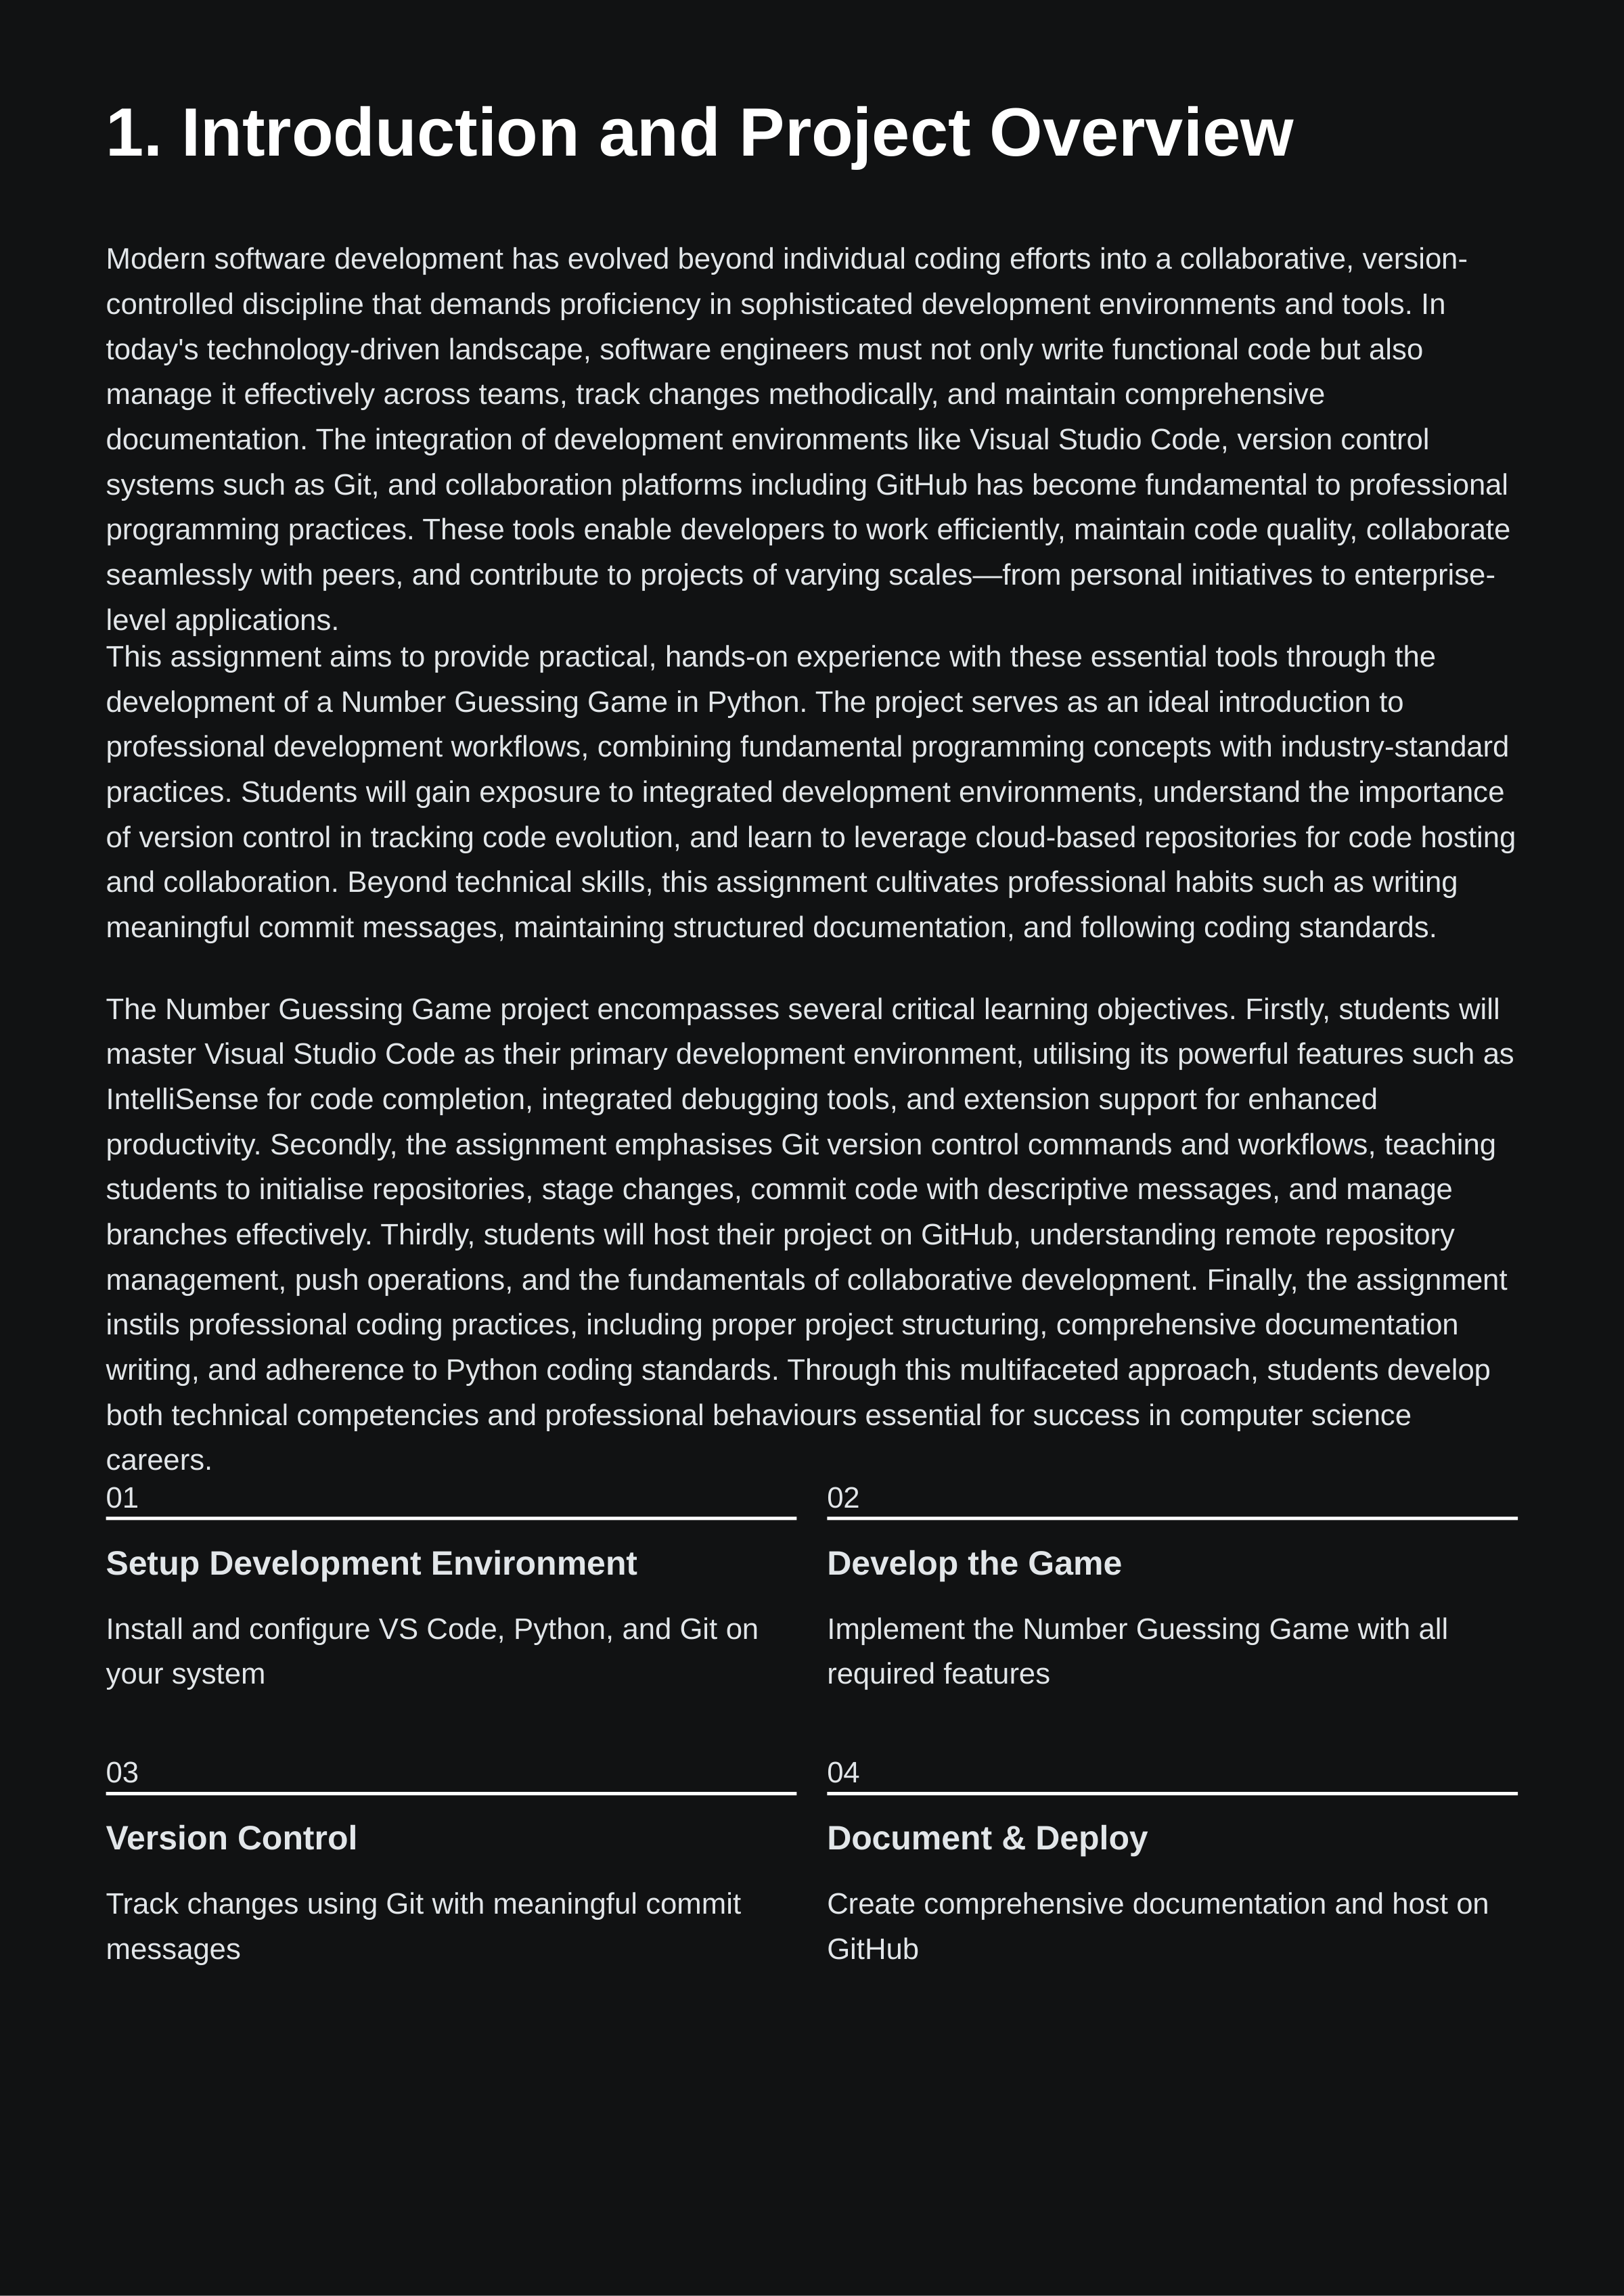

1. Introduction and Project Overview
Modern software development has evolved beyond individual coding efforts into a collaborative, version-controlled discipline that demands proficiency in sophisticated development environments and tools. In today's technology-driven landscape, software engineers must not only write functional code but also manage it effectively across teams, track changes methodically, and maintain comprehensive documentation. The integration of development environments like Visual Studio Code, version control systems such as Git, and collaboration platforms including GitHub has become fundamental to professional programming practices. These tools enable developers to work efficiently, maintain code quality, collaborate seamlessly with peers, and contribute to projects of varying scales—from personal initiatives to enterprise-level applications.
This assignment aims to provide practical, hands-on experience with these essential tools through the development of a Number Guessing Game in Python. The project serves as an ideal introduction to professional development workflows, combining fundamental programming concepts with industry-standard practices. Students will gain exposure to integrated development environments, understand the importance of version control in tracking code evolution, and learn to leverage cloud-based repositories for code hosting and collaboration. Beyond technical skills, this assignment cultivates professional habits such as writing meaningful commit messages, maintaining structured documentation, and following coding standards.
The Number Guessing Game project encompasses several critical learning objectives. Firstly, students will master Visual Studio Code as their primary development environment, utilising its powerful features such as IntelliSense for code completion, integrated debugging tools, and extension support for enhanced productivity. Secondly, the assignment emphasises Git version control commands and workflows, teaching students to initialise repositories, stage changes, commit code with descriptive messages, and manage branches effectively. Thirdly, students will host their project on GitHub, understanding remote repository management, push operations, and the fundamentals of collaborative development. Finally, the assignment instils professional coding practices, including proper project structuring, comprehensive documentation writing, and adherence to Python coding standards. Through this multifaceted approach, students develop both technical competencies and professional behaviours essential for success in computer science careers.
01
02

Setup Development Environment
Develop the Game
Install and configure VS Code, Python, and Git on your system
Implement the Number Guessing Game with all required features
03
04

Version Control
Document & Deploy
Track changes using Git with meaningful commit messages
Create comprehensive documentation and host on GitHub